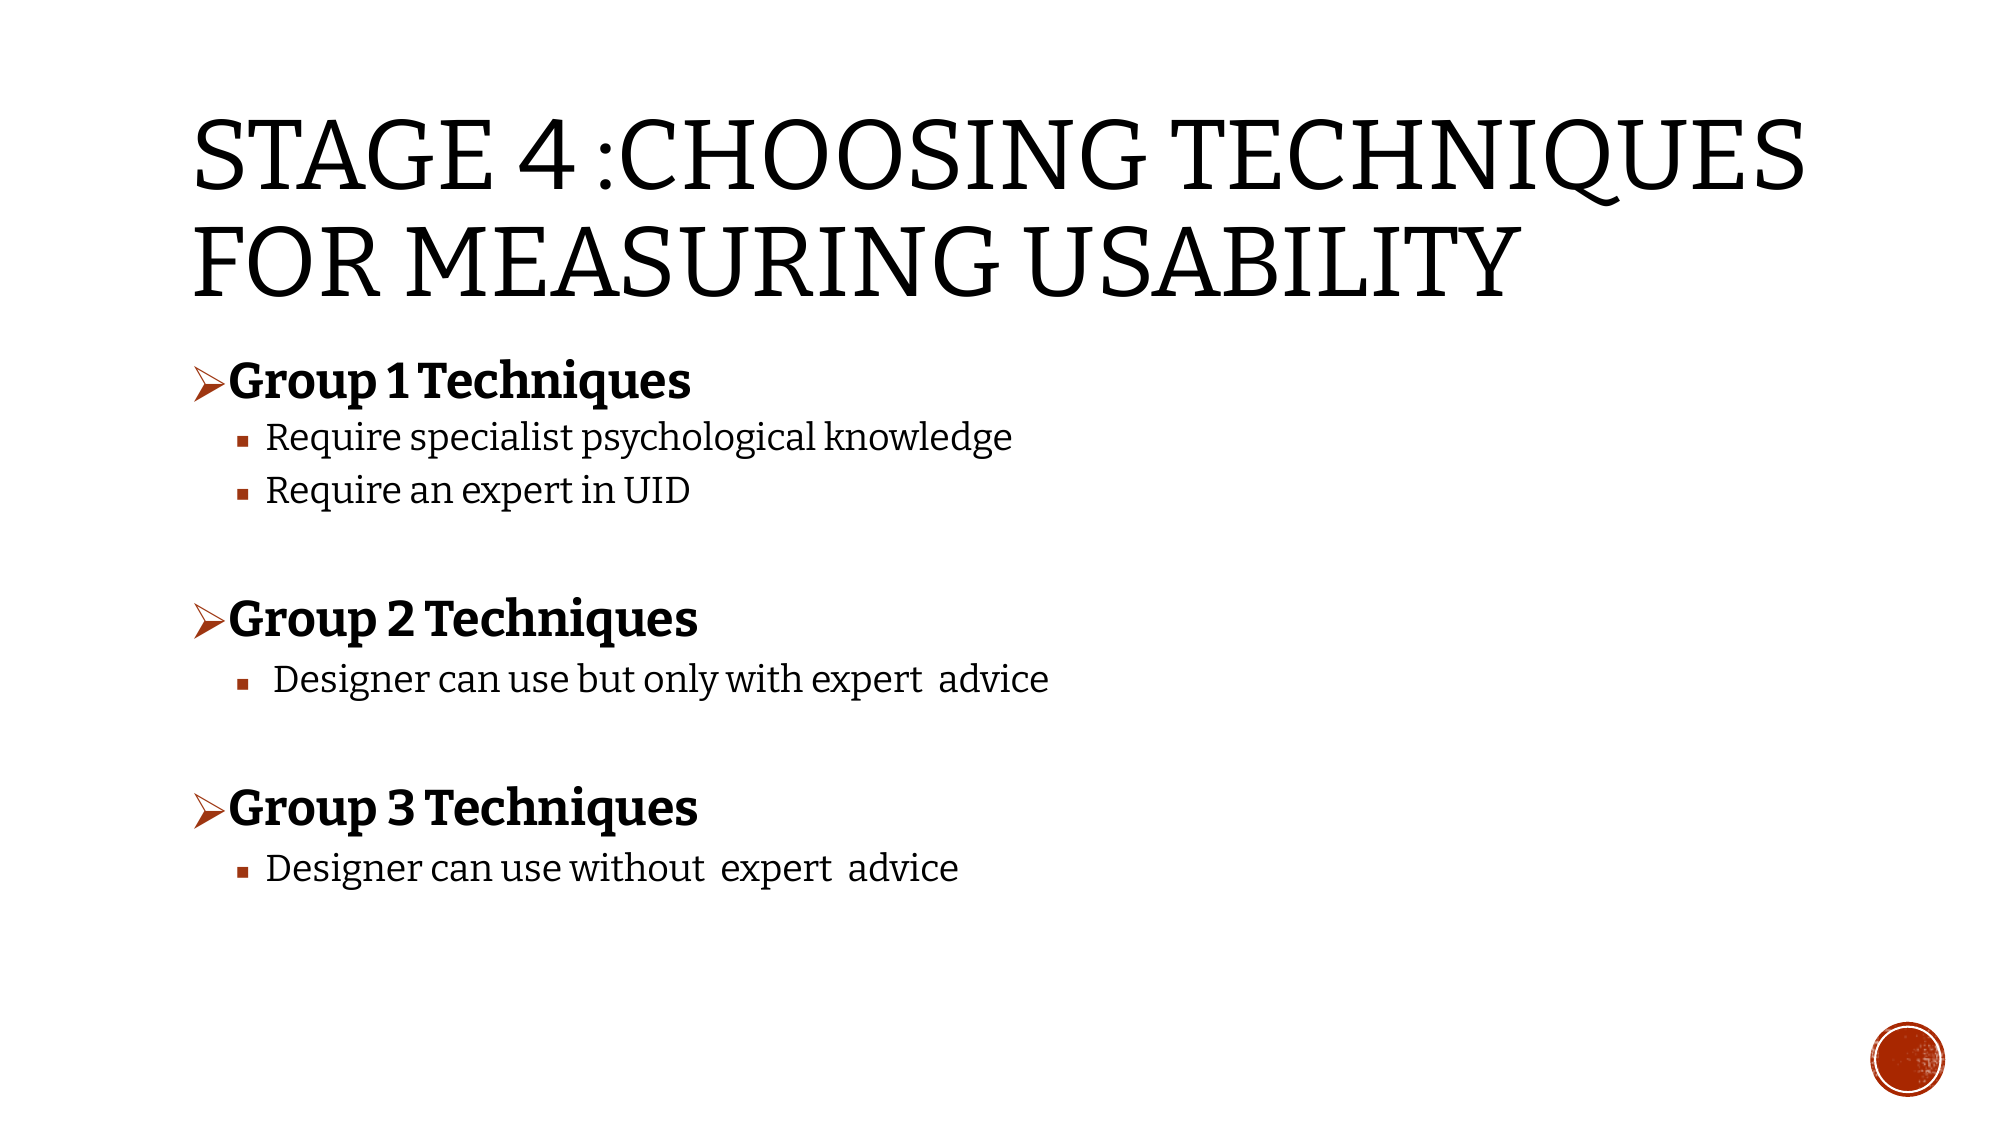

# STAGE 4 :CHOOSING TECHNIQUES FOR MEASURING USABILITY
Group 1 Techniques
Require specialist psychological knowledge
Require an expert in UID

Group 2 Techniques
 Designer can use but only with expert  advice

Group 3 Techniques
Designer can use without  expert  advice